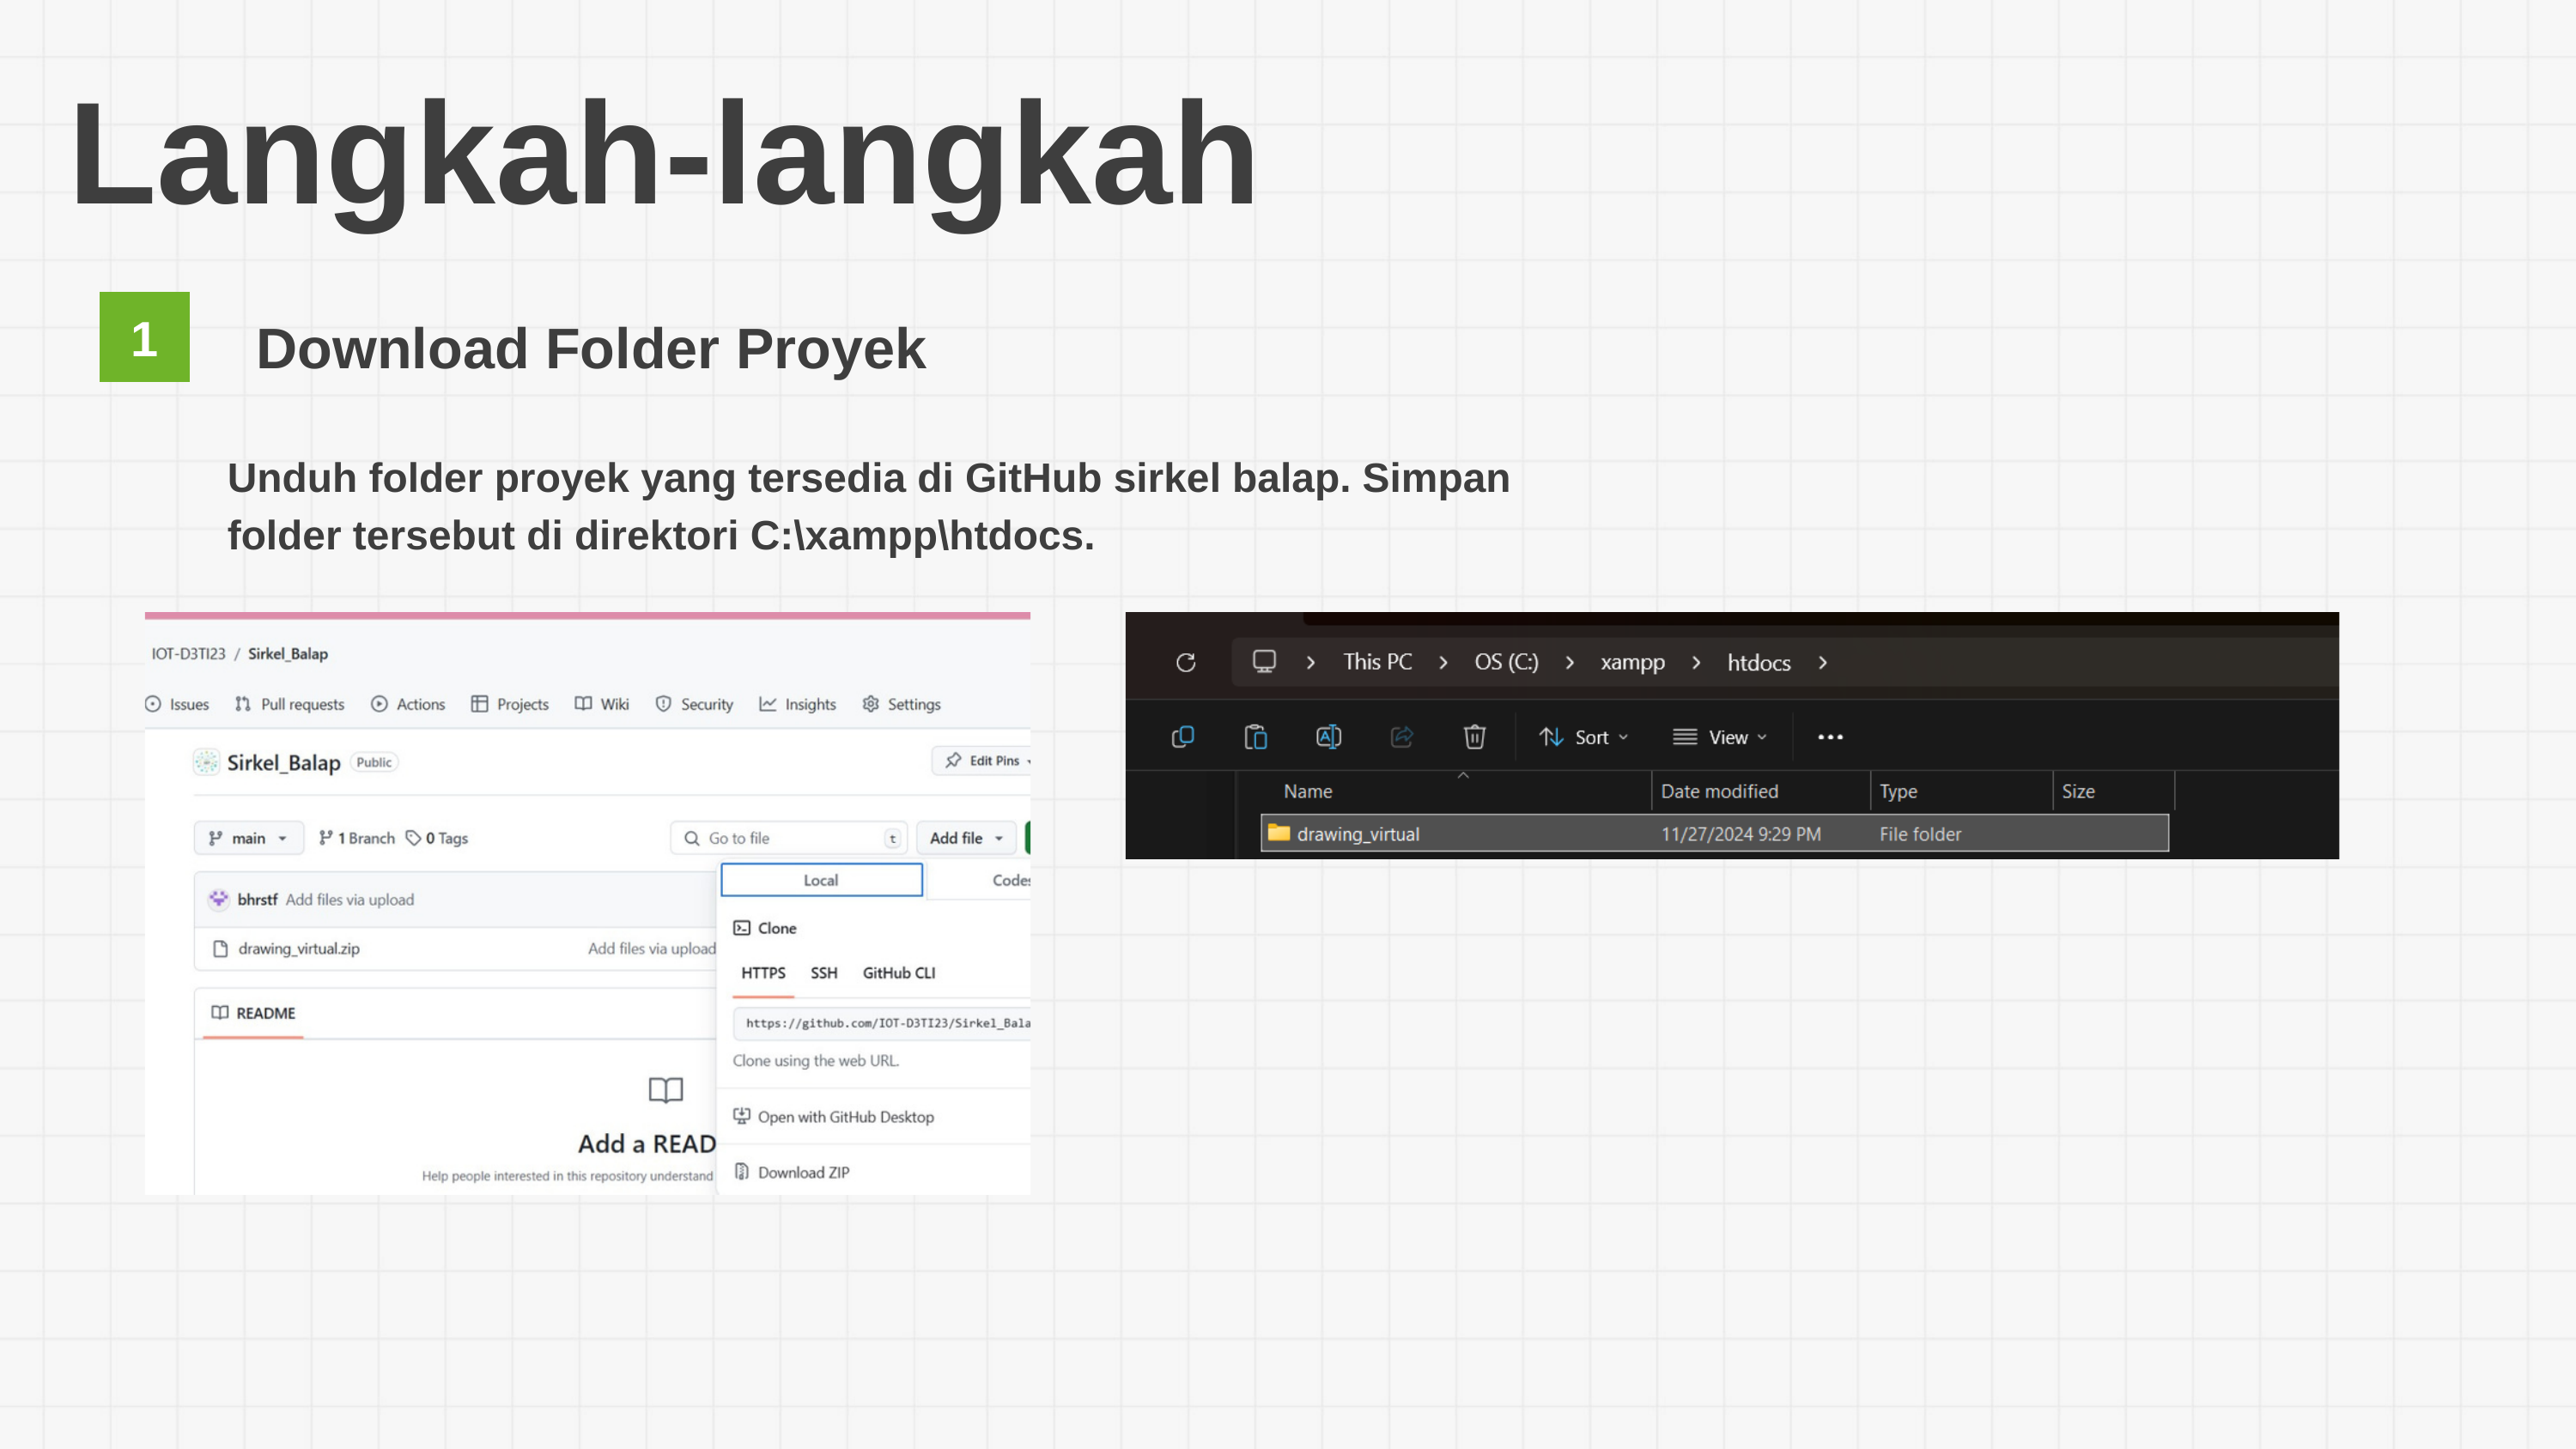

Langkah-langkah

1
Download Folder Proyek
Unduh folder proyek yang tersedia di GitHub sirkel balap. Simpan folder tersebut di direktori C:\xampp\htdocs.